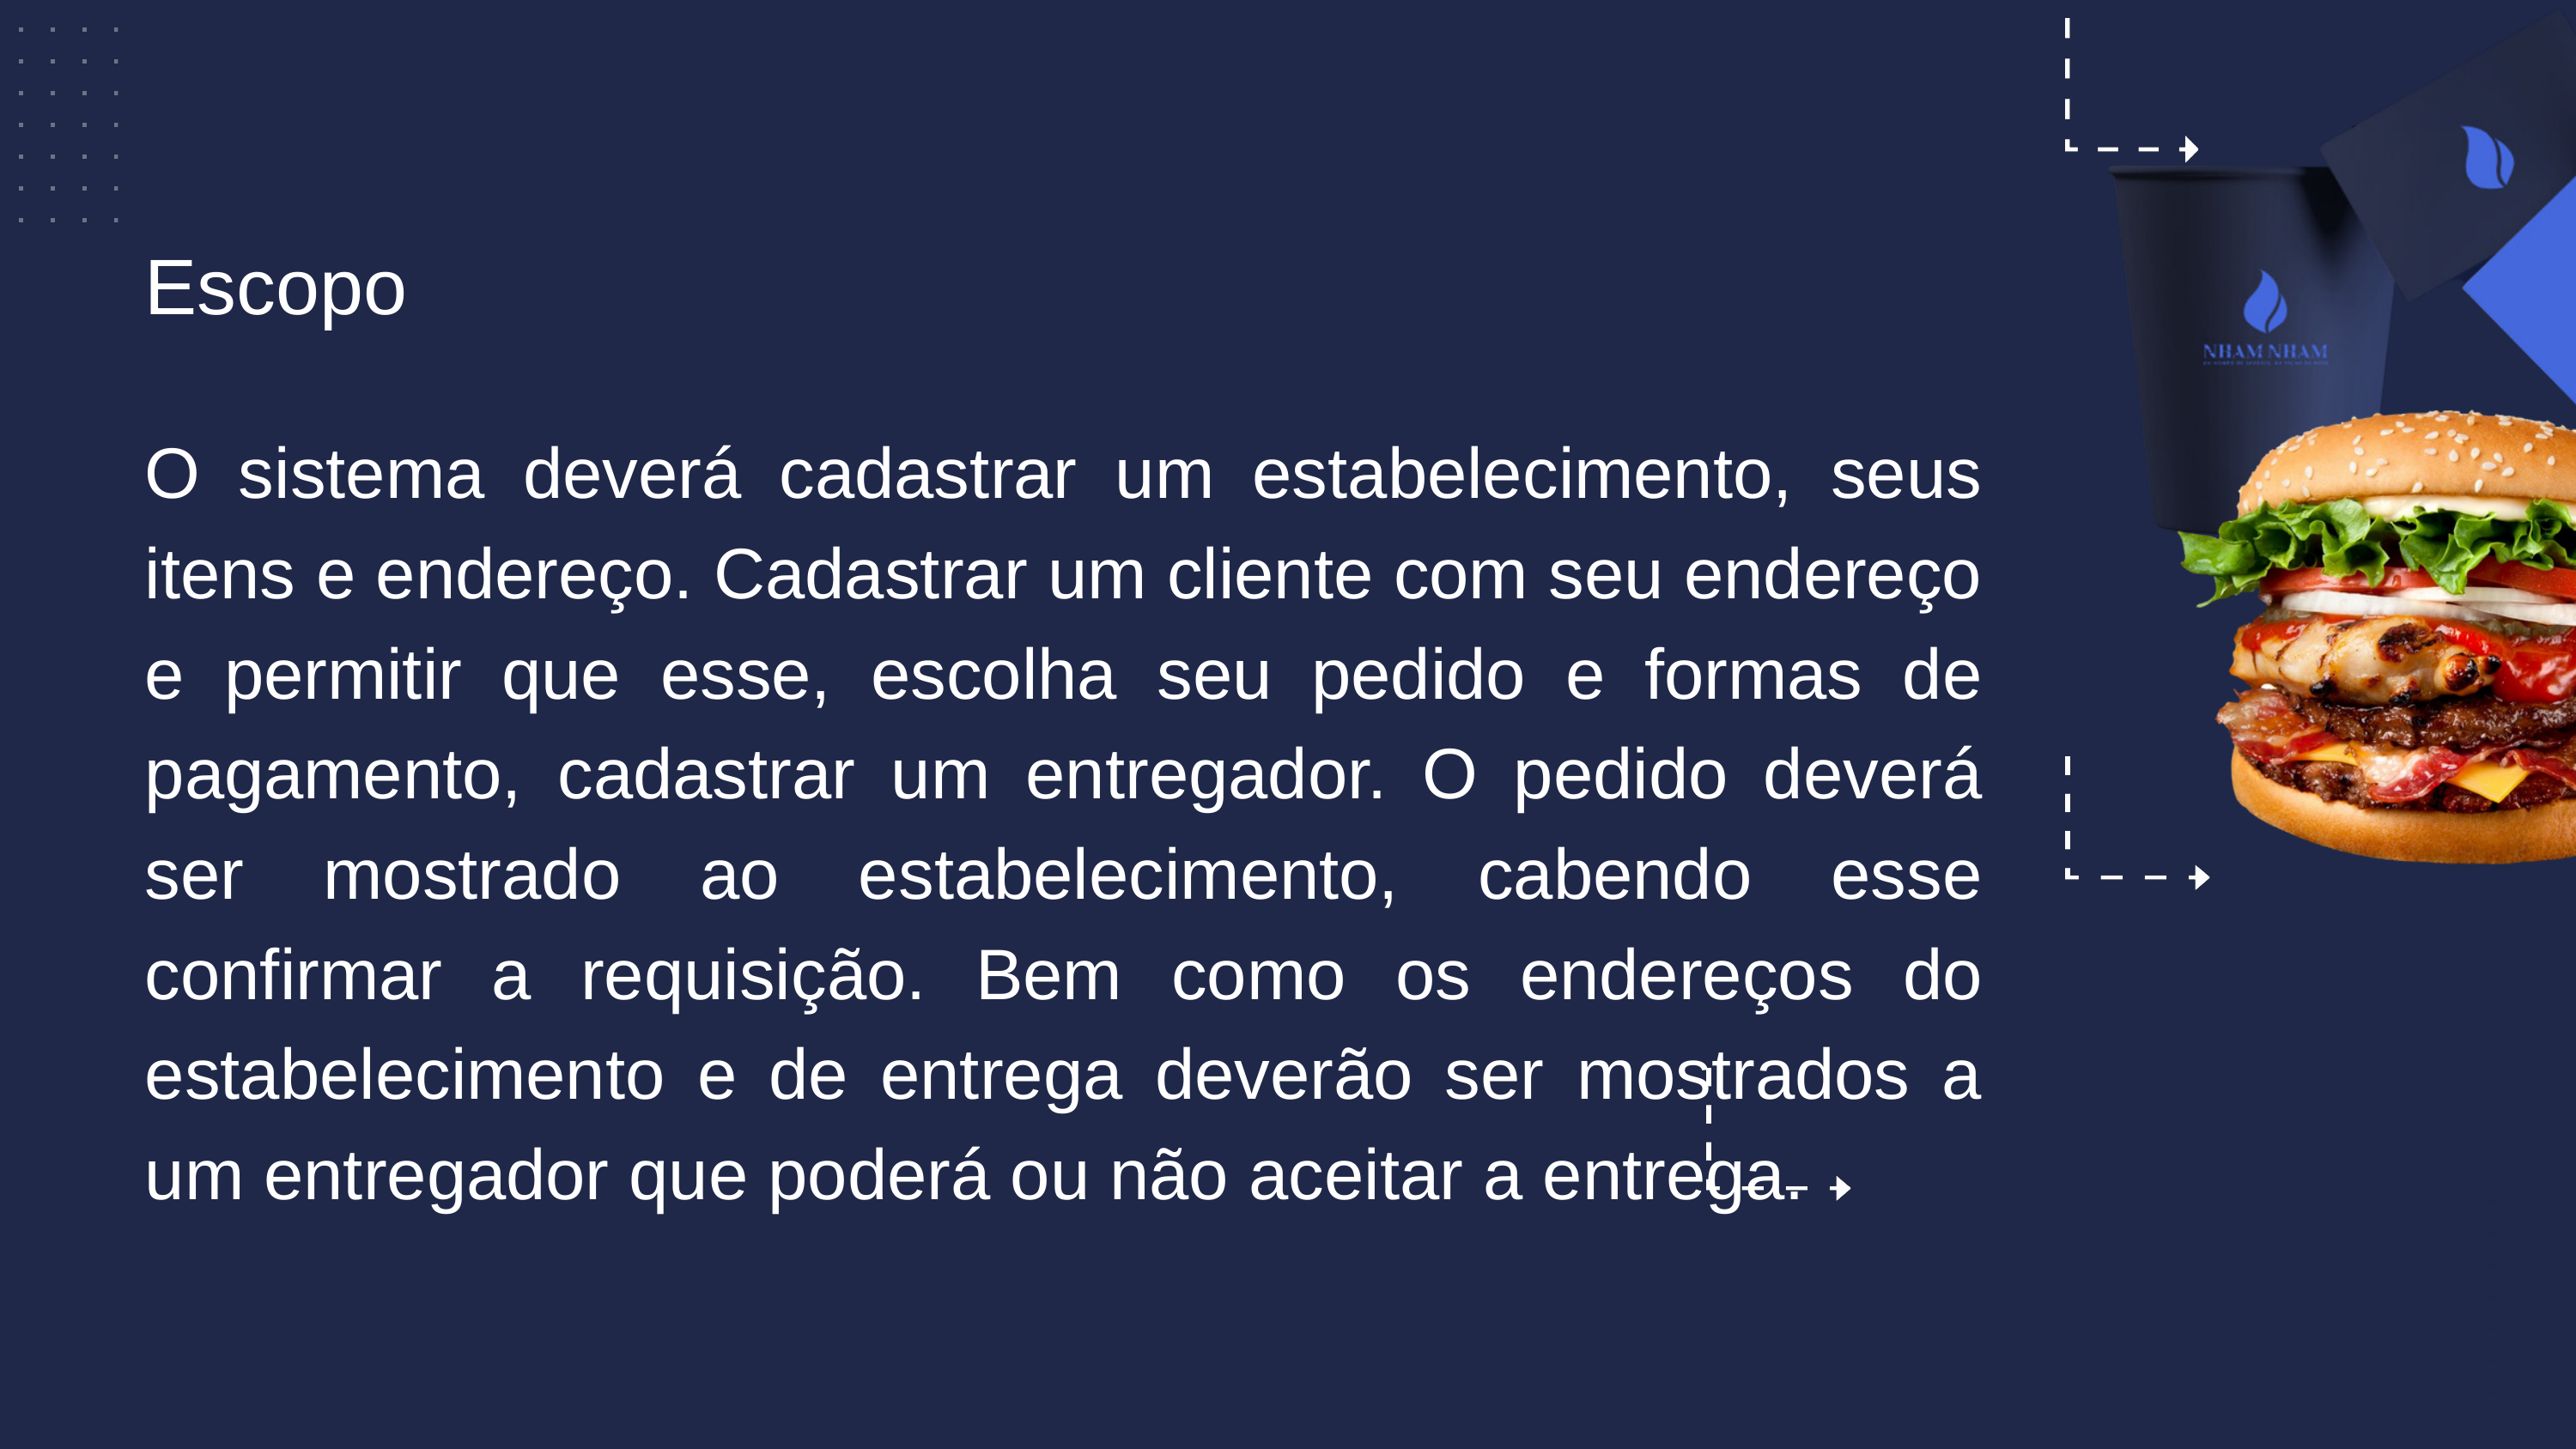

Escopo

O sistema deverá cadastrar um estabelecimento, seus itens e endereço. Cadastrar um cliente com seu endereço e permitir que esse, escolha seu pedido e formas de pagamento, cadastrar um entregador. O pedido deverá ser mostrado ao estabelecimento, cabendo esse confirmar a requisição. Bem como os endereços do estabelecimento e de entrega deverão ser mostrados a um entregador que poderá ou não aceitar a entrega.